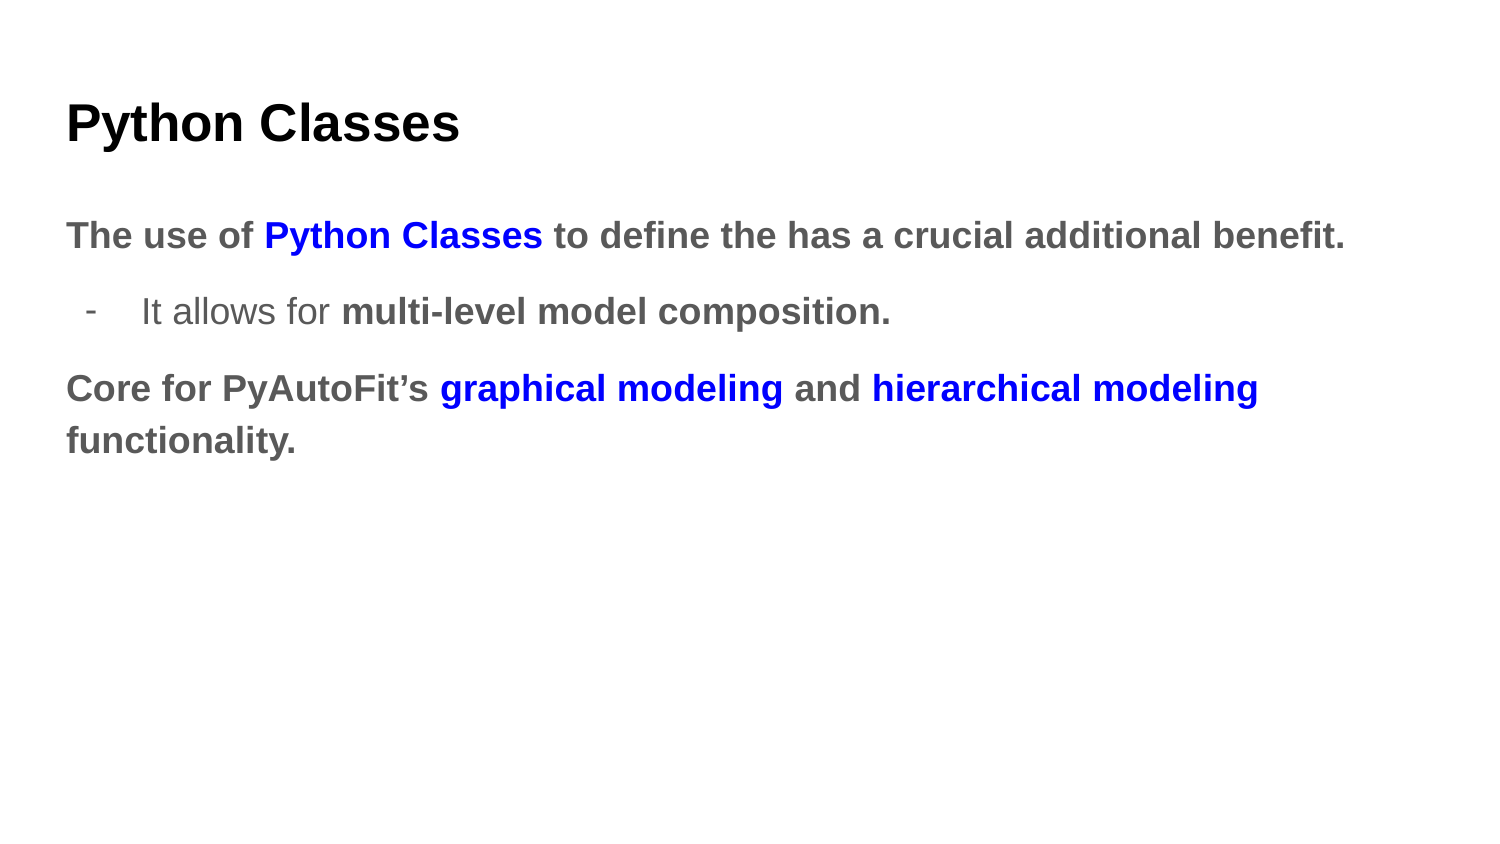

# Python Classes
The use of Python Classes to define the has a crucial additional benefit.
It allows for multi-level model composition.
Core for PyAutoFit’s graphical modeling and hierarchical modeling functionality.